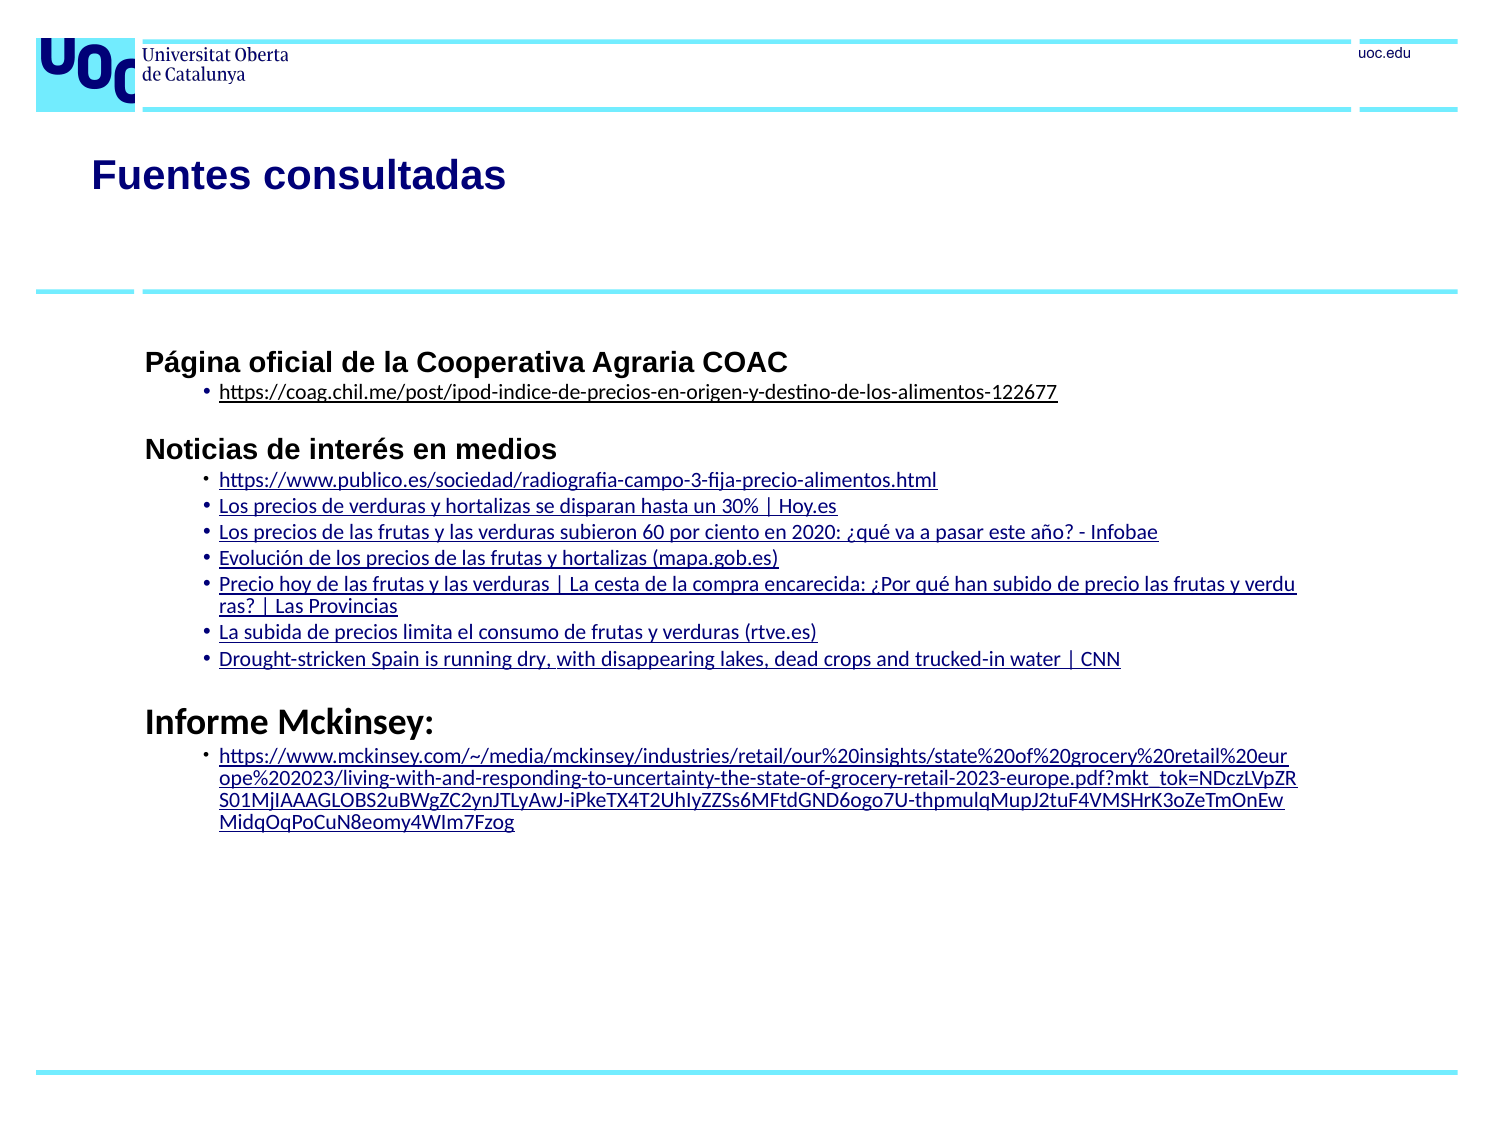

Fuentes consultadas
Página oficial de la Cooperativa Agraria COAC
https://coag.chil.me/post/ipod-indice-de-precios-en-origen-y-destino-de-los-alimentos-122677
Noticias de interés en medios
https://www.publico.es/sociedad/radiografia-campo-3-fija-precio-alimentos.html
Los precios de verduras y hortalizas se disparan hasta un 30% | Hoy.es
Los precios de las frutas y las verduras subieron 60 por ciento en 2020: ¿qué va a pasar este año? - Infobae
Evolución de los precios de las frutas y hortalizas (mapa.gob.es)
Precio hoy de las frutas y las verduras | La cesta de la compra encarecida: ¿Por qué han subido de precio las frutas y verduras? | Las Provincias
La subida de precios limita el consumo de frutas y verduras (rtve.es)
Drought-stricken Spain is running dry, with disappearing lakes, dead crops and trucked-in water | CNN
Informe Mckinsey:
https://www.mckinsey.com/~/media/mckinsey/industries/retail/our%20insights/state%20of%20grocery%20retail%20europe%202023/living-with-and-responding-to-uncertainty-the-state-of-grocery-retail-2023-europe.pdf?mkt_tok=NDczLVpZRS01MjIAAAGLOBS2uBWgZC2ynJTLyAwJ-iPkeTX4T2UhIyZZSs6MFtdGND6ogo7U-thpmulqMupJ2tuF4VMSHrK3oZeTmOnEwMidqOqPoCuN8eomy4WIm7Fzog